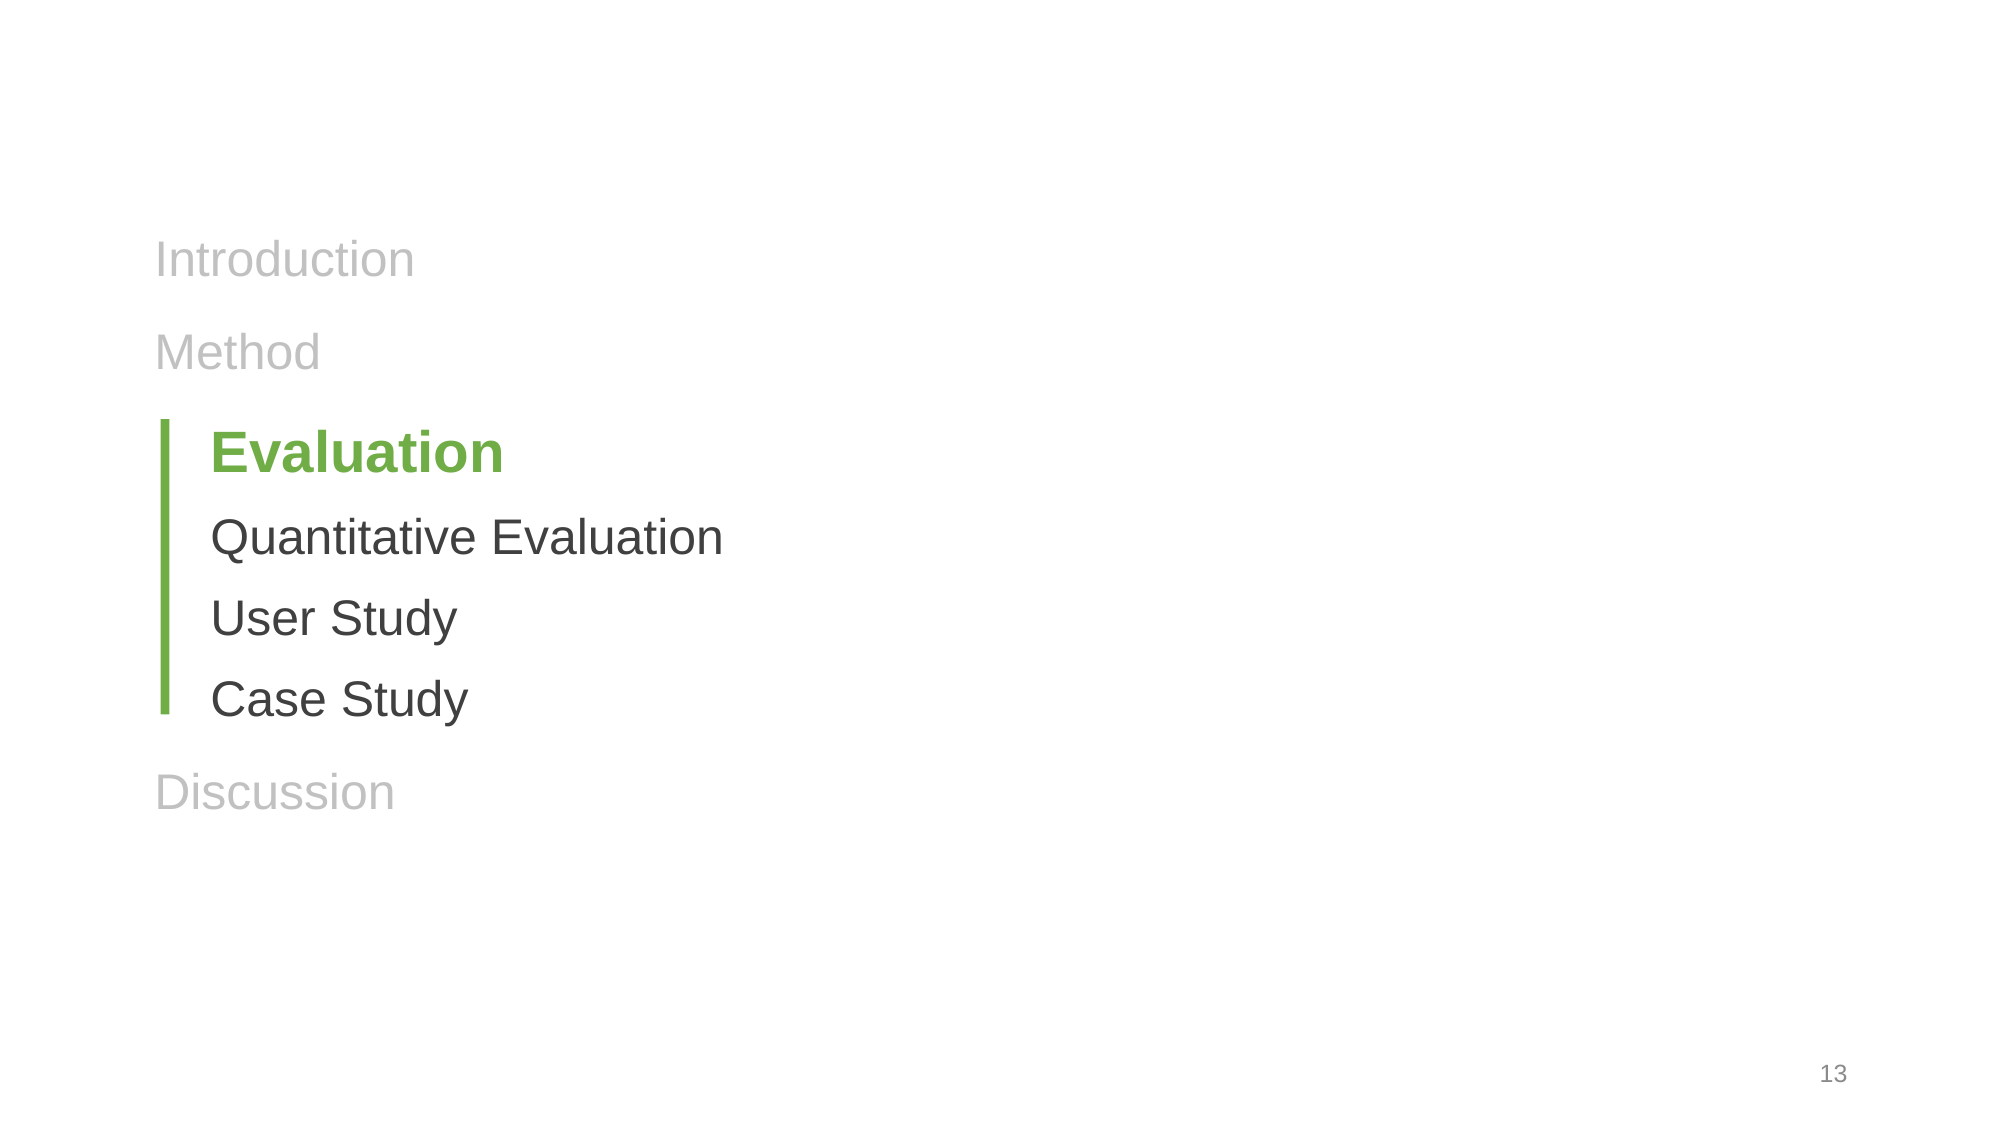

Introduction
Method
    Evaluation
    Quantitative Evaluation
    User Study
    Case Study
Discussion

13